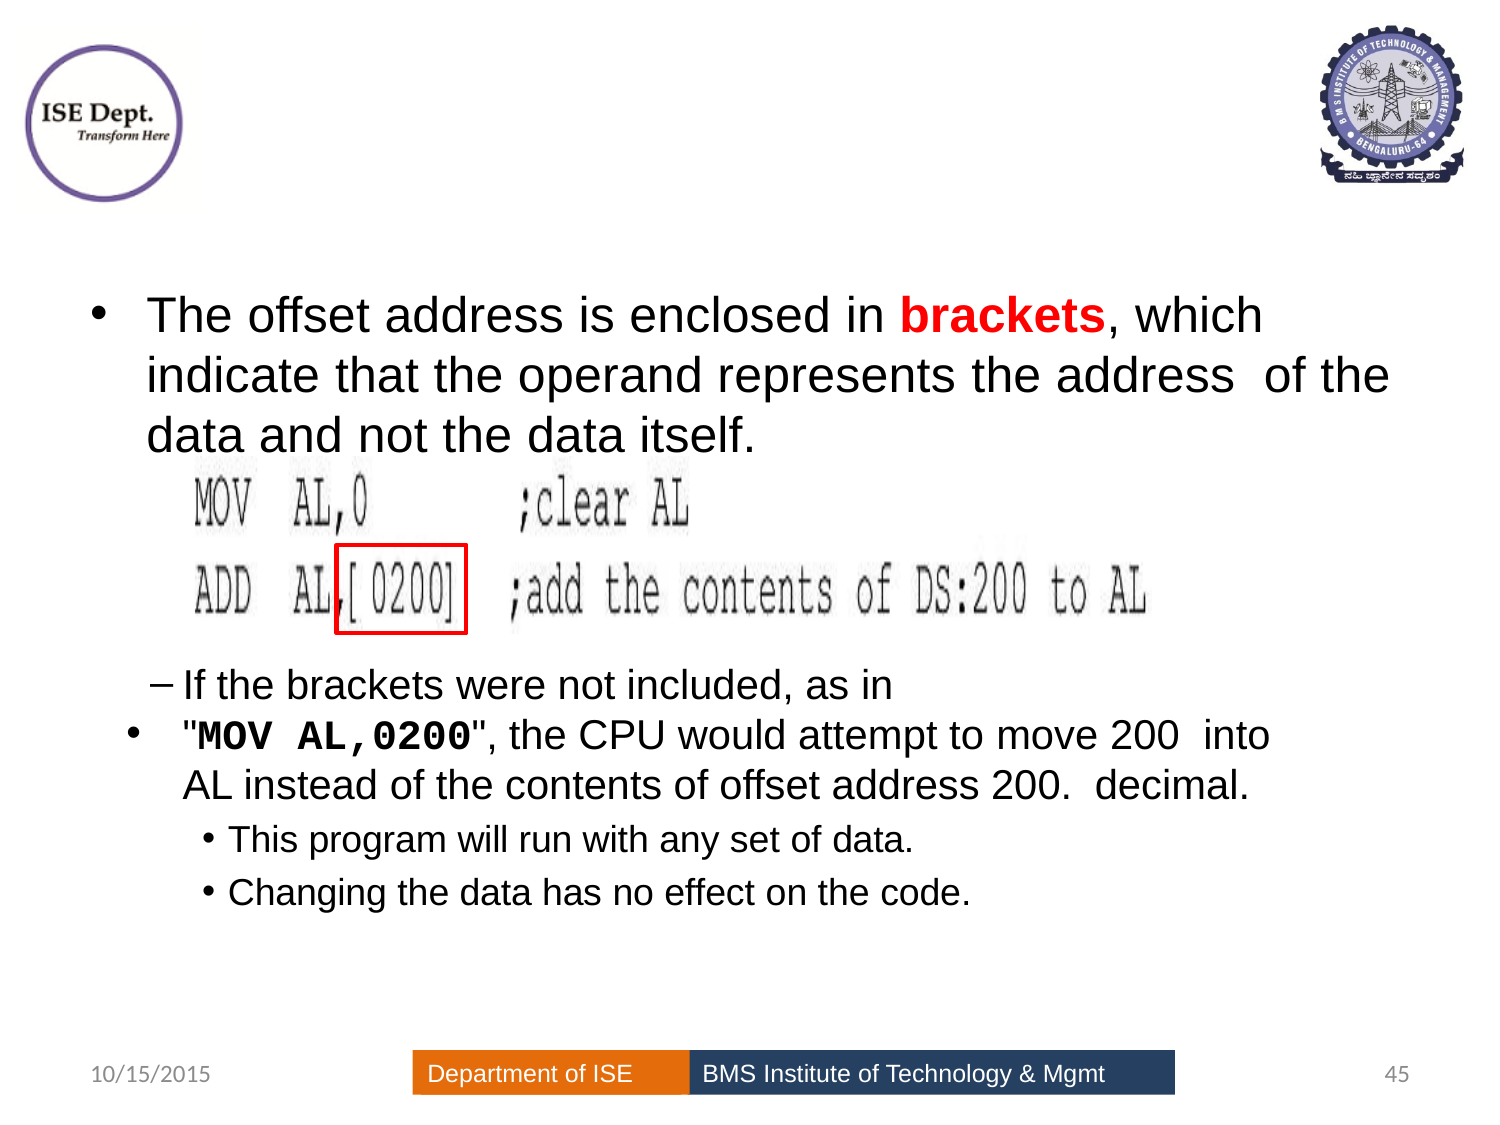

#
The offset address is enclosed in brackets, which  indicate that the operand represents the address  of the data and not the data itself.

If the brackets were not included, as in
"MOV AL,0200", the CPU would attempt to move 200  into AL instead of the contents of offset address 200.  decimal.
This program will run with any set of data.
Changing the data has no effect on the code.

10/15/2015
45